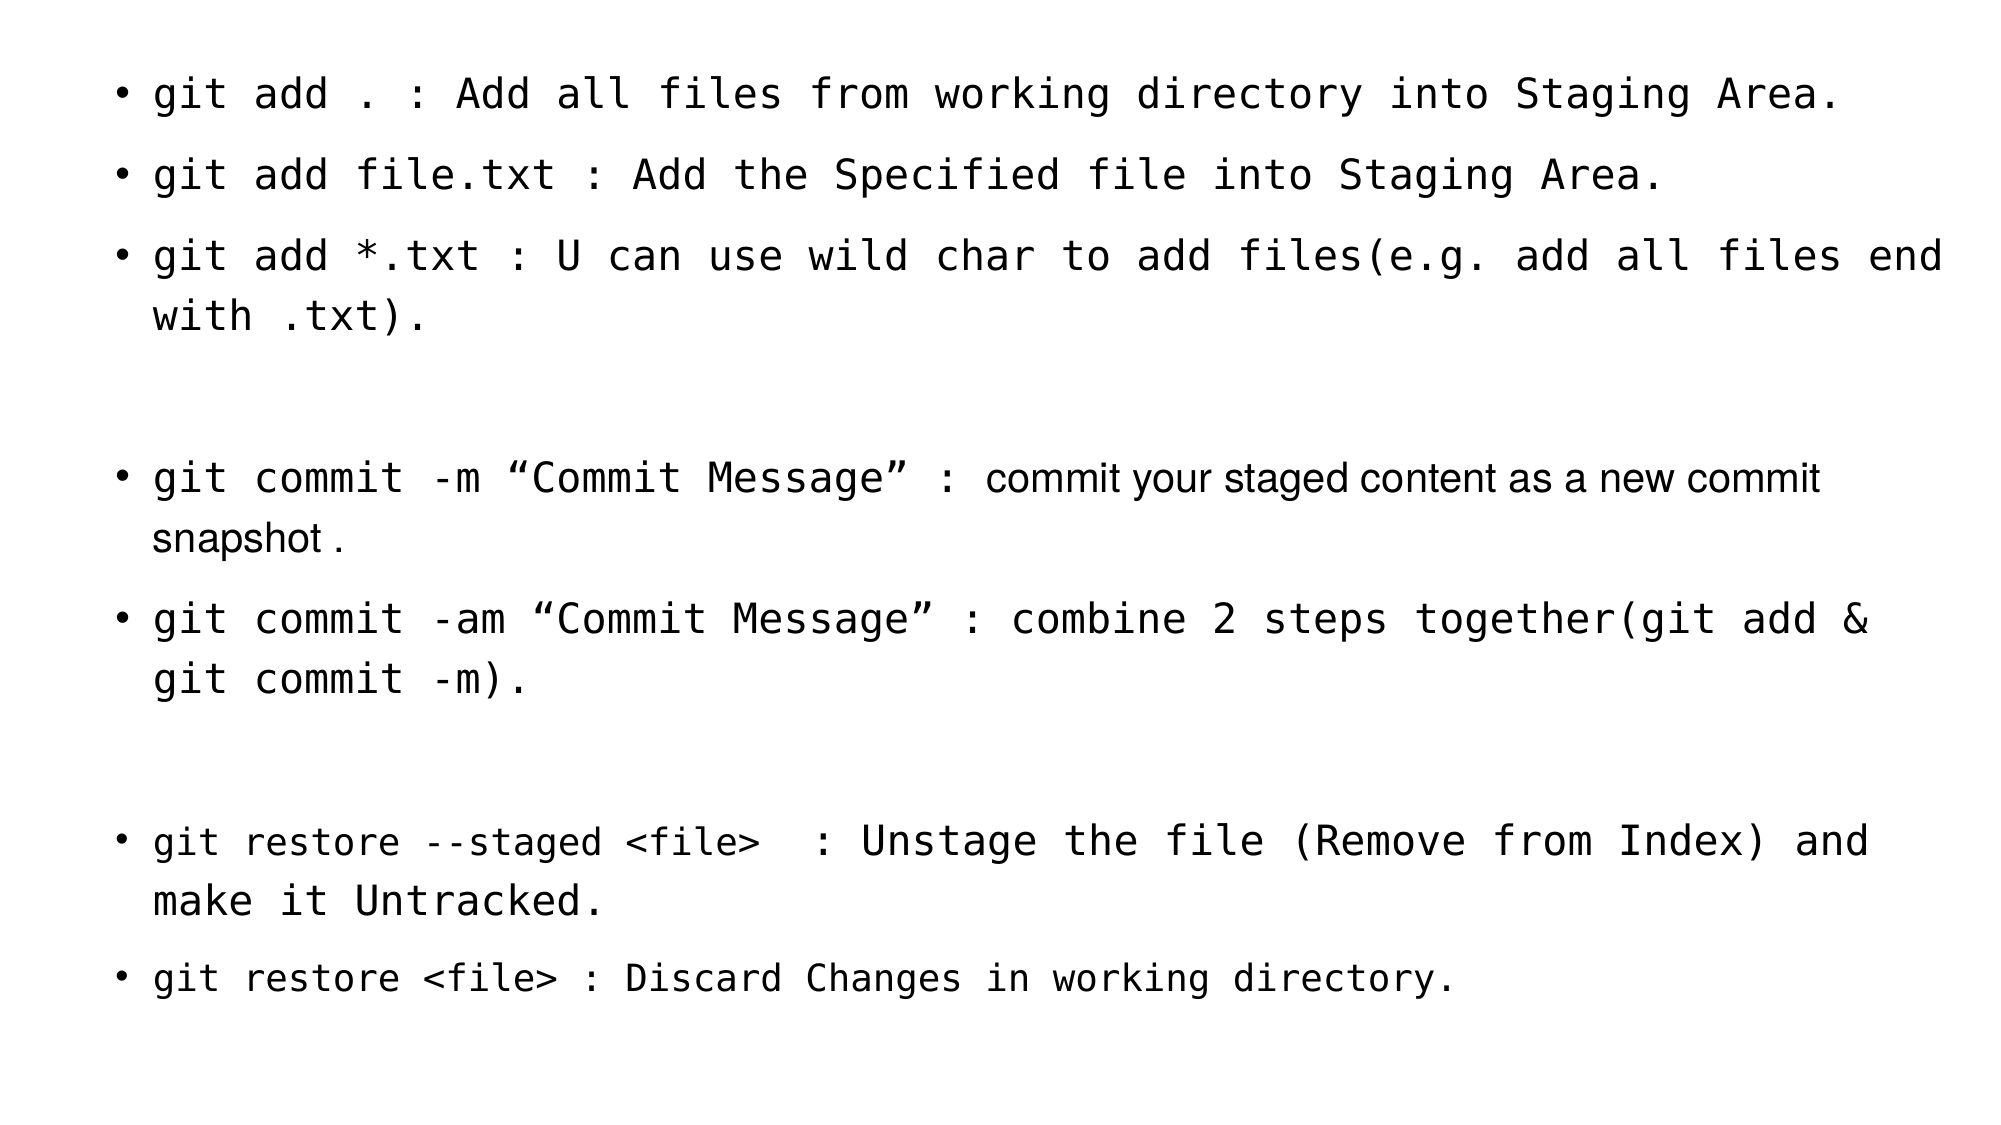

git add . : Add all files from working directory into Staging Area.
git add file.txt : Add the Specified file into Staging Area.
git add *.txt : U can use wild char to add files(e.g. add all files end with .txt).

git commit -m “Commit Message” : commit your staged content as a new commit snapshot .
git commit -am “Commit Message” : combine 2 steps together(git add & git commit -m).

git restore --staged <file>  : Unstage the file (Remove from Index) and make it Untracked.
git restore <file> : Discard Changes in working directory.